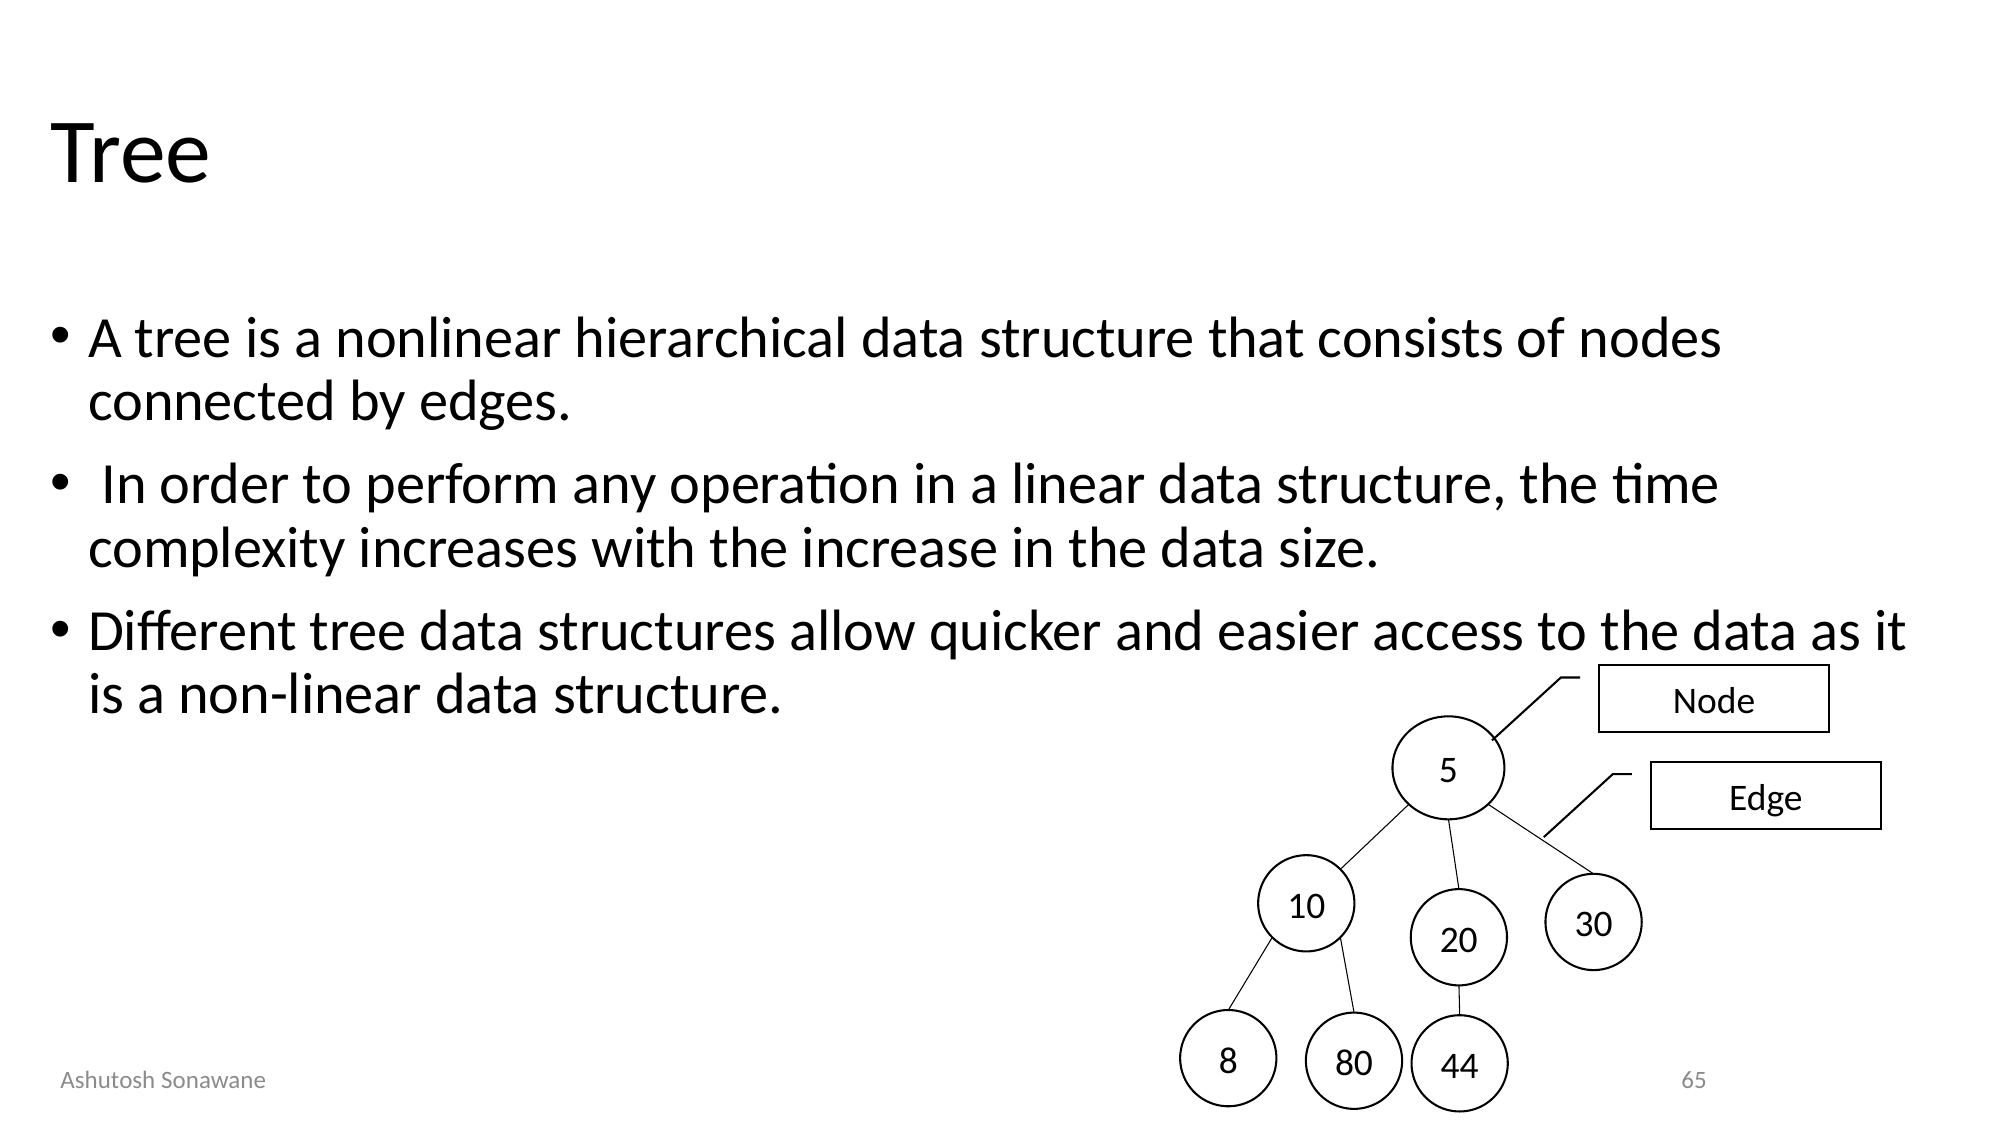

# Tree
A tree is a nonlinear hierarchical data structure that consists of nodes connected by edges.
 In order to perform any operation in a linear data structure, the time complexity increases with the increase in the data size.
Different tree data structures allow quicker and easier access to the data as it is a non-linear data structure.
Node
5
10
30
20
8
80
44
Edge
Ashutosh Sonawane
65